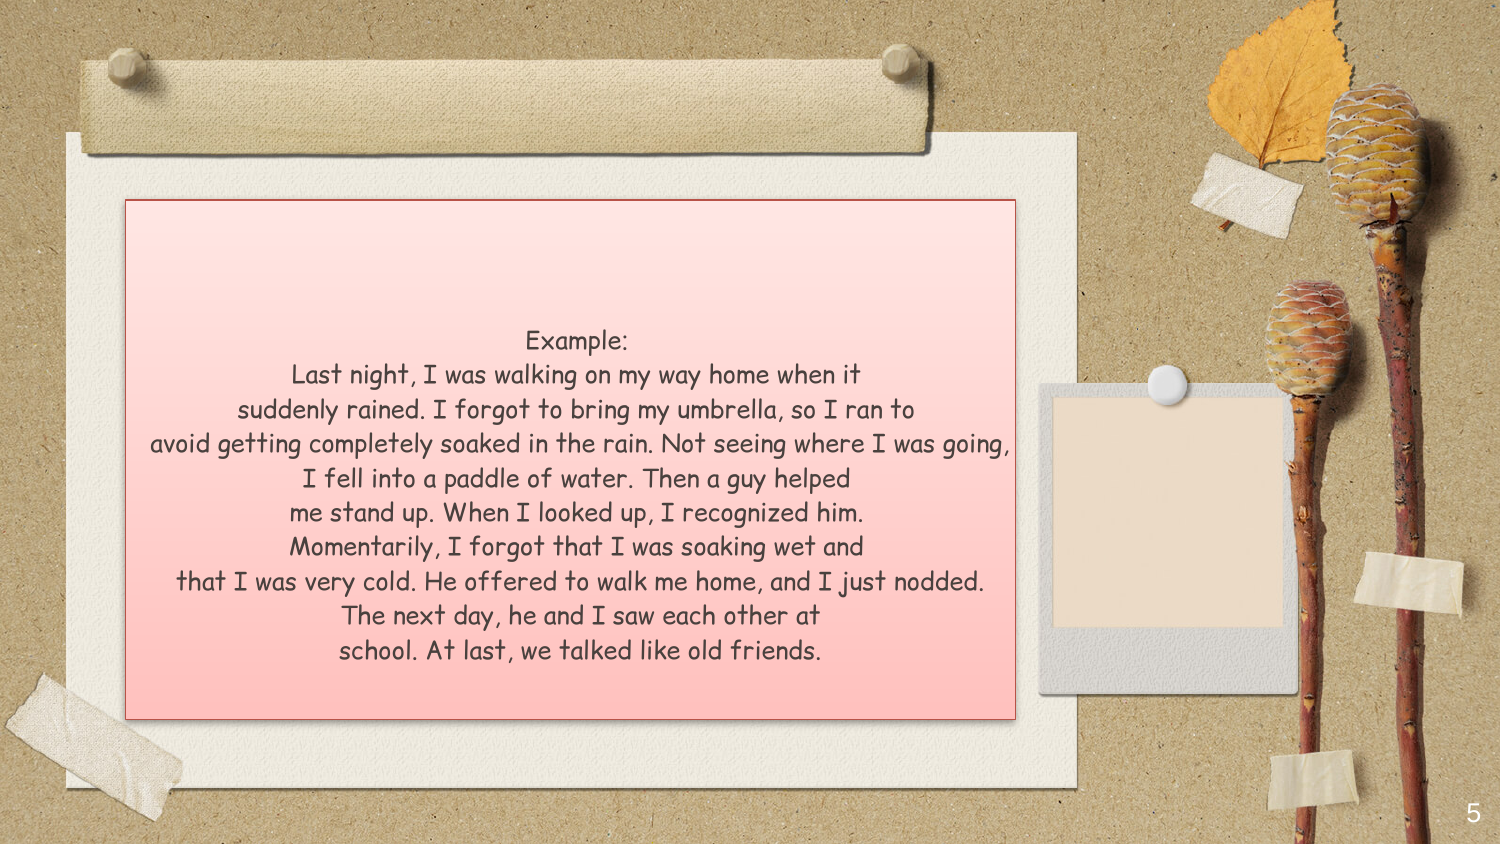

#

Example:
Last night, I was walking on my way home when it
suddenly rained. I forgot to bring my umbrella, so I ran to
avoid getting completely soaked in the rain. Not seeing where I was going, I fell into a paddle of water. Then a guy helped
me stand up. When I looked up, I recognized him.
Momentarily, I forgot that I was soaking wet and
that I was very cold. He offered to walk me home, and I just nodded.
 The next day, he and I saw each other at
school. At last, we talked like old friends.

5